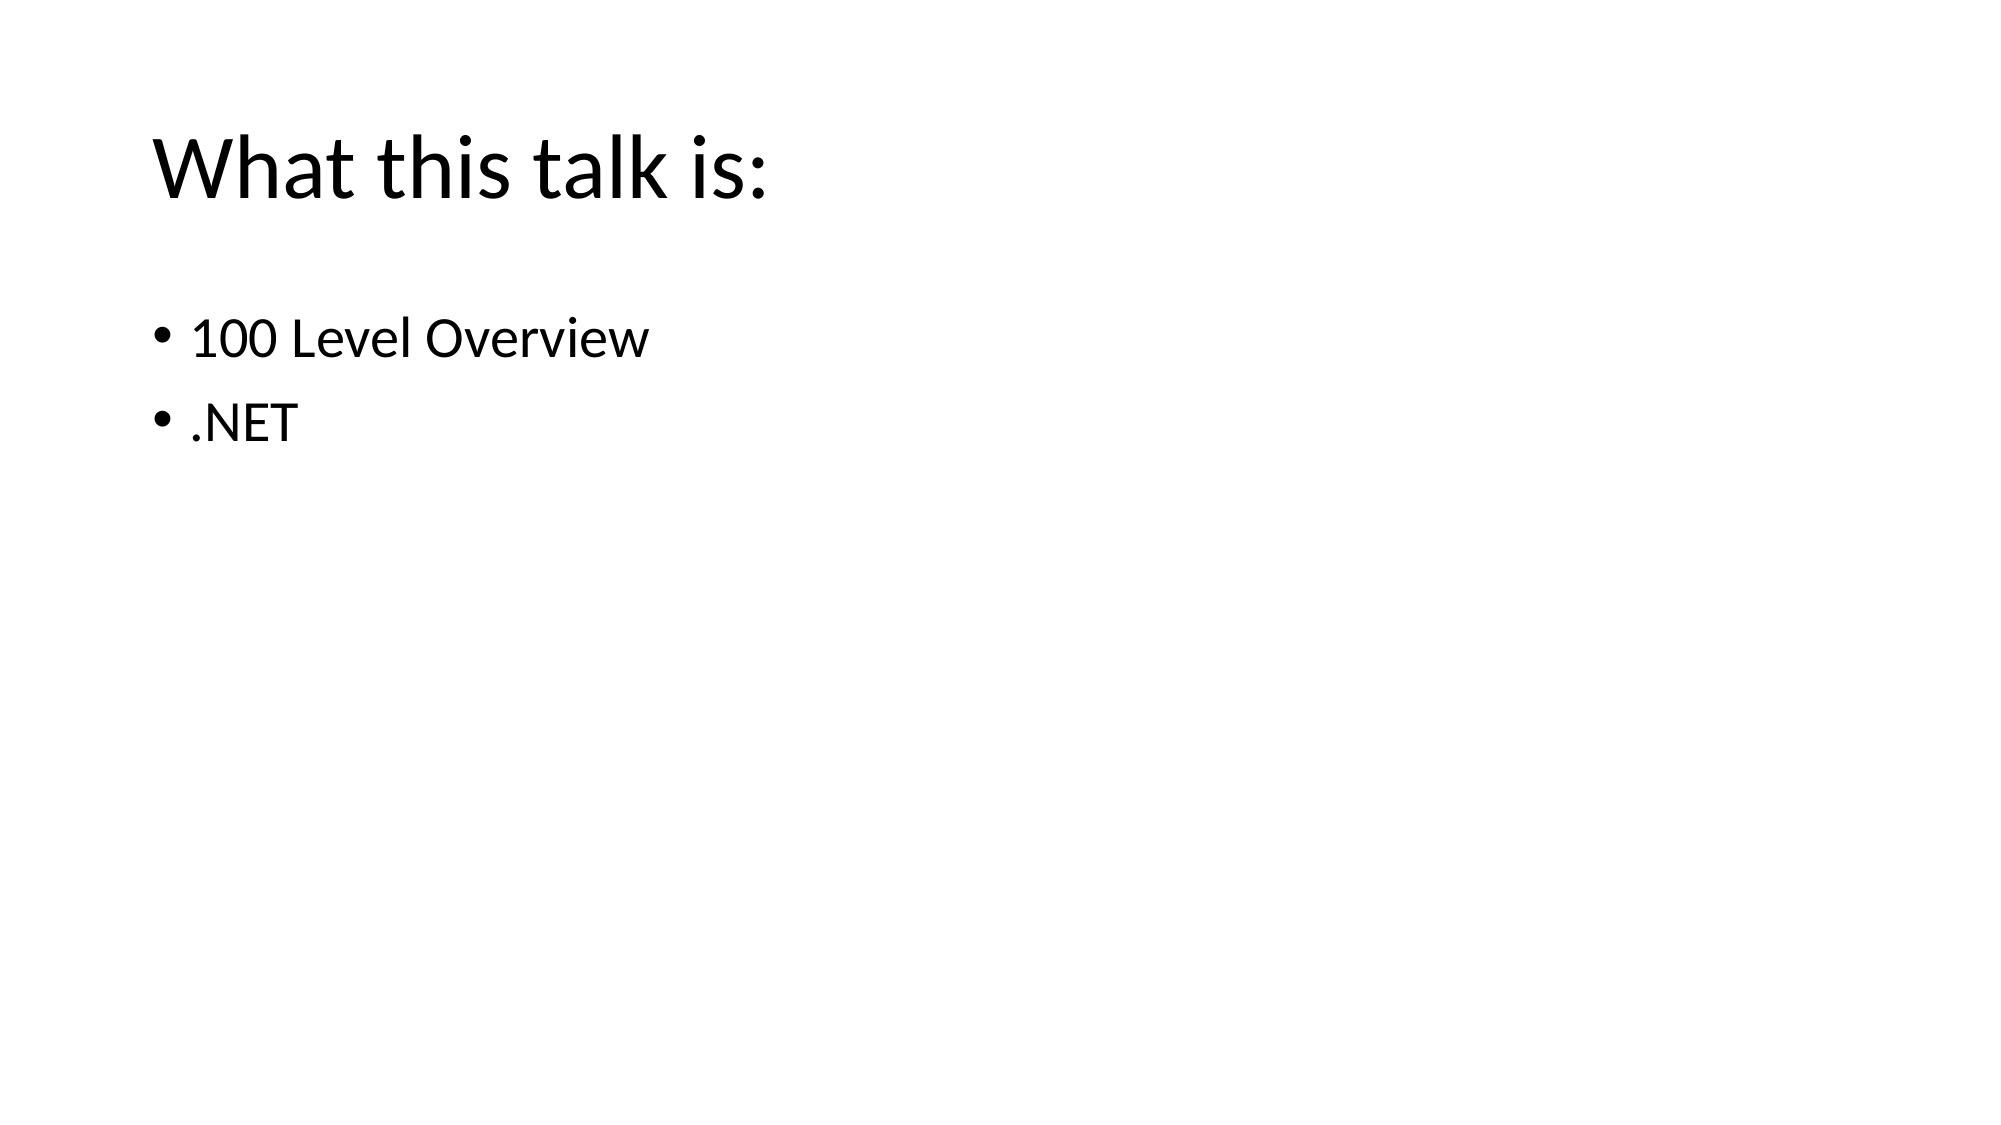

# What this talk is:
100 Level Overview
.NET